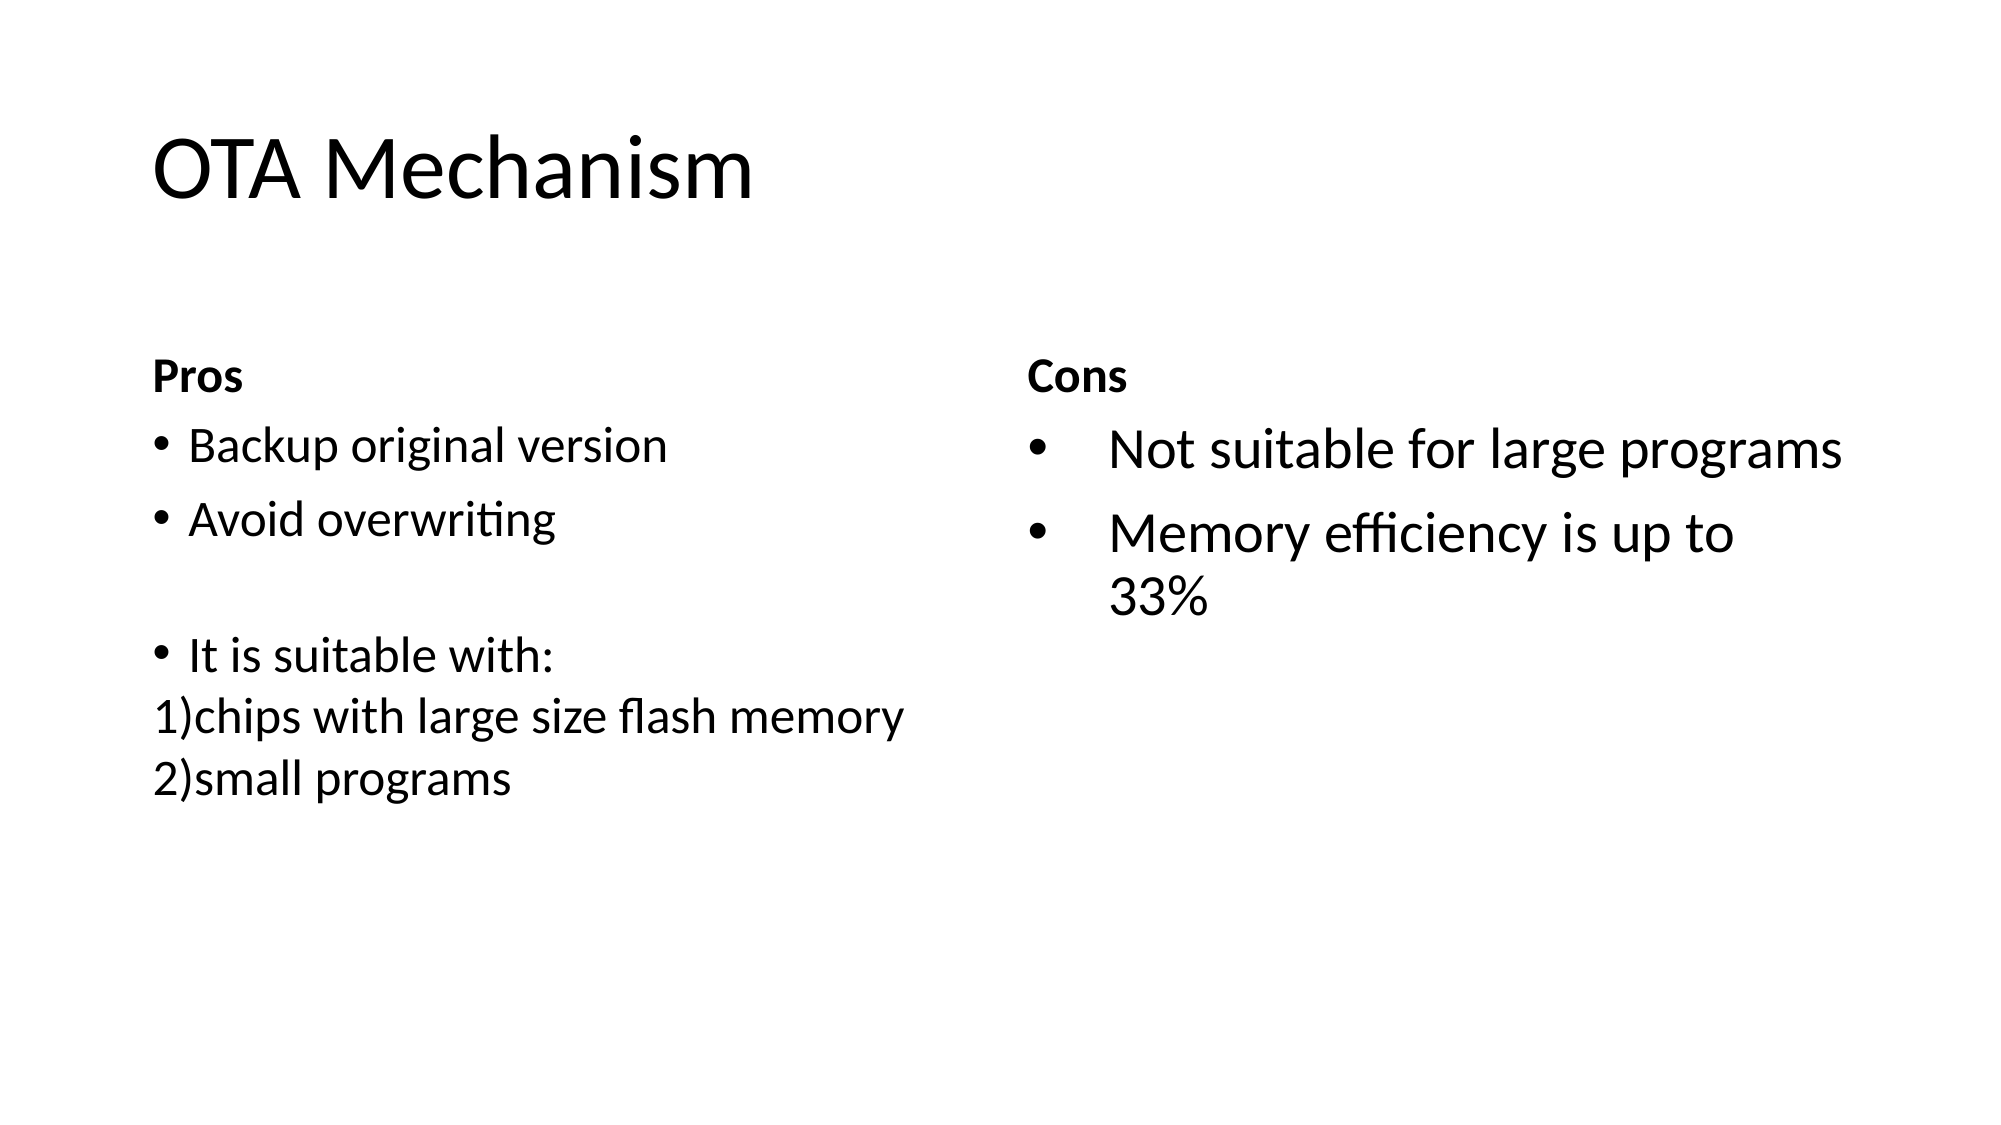

# OTA Mechanism
Pros
Cons
Backup original version
Avoid overwriting

It is suitable with:
1)chips with large size flash memory
2)small programs

Not suitable for large programs
Memory efficiency is up to 33%